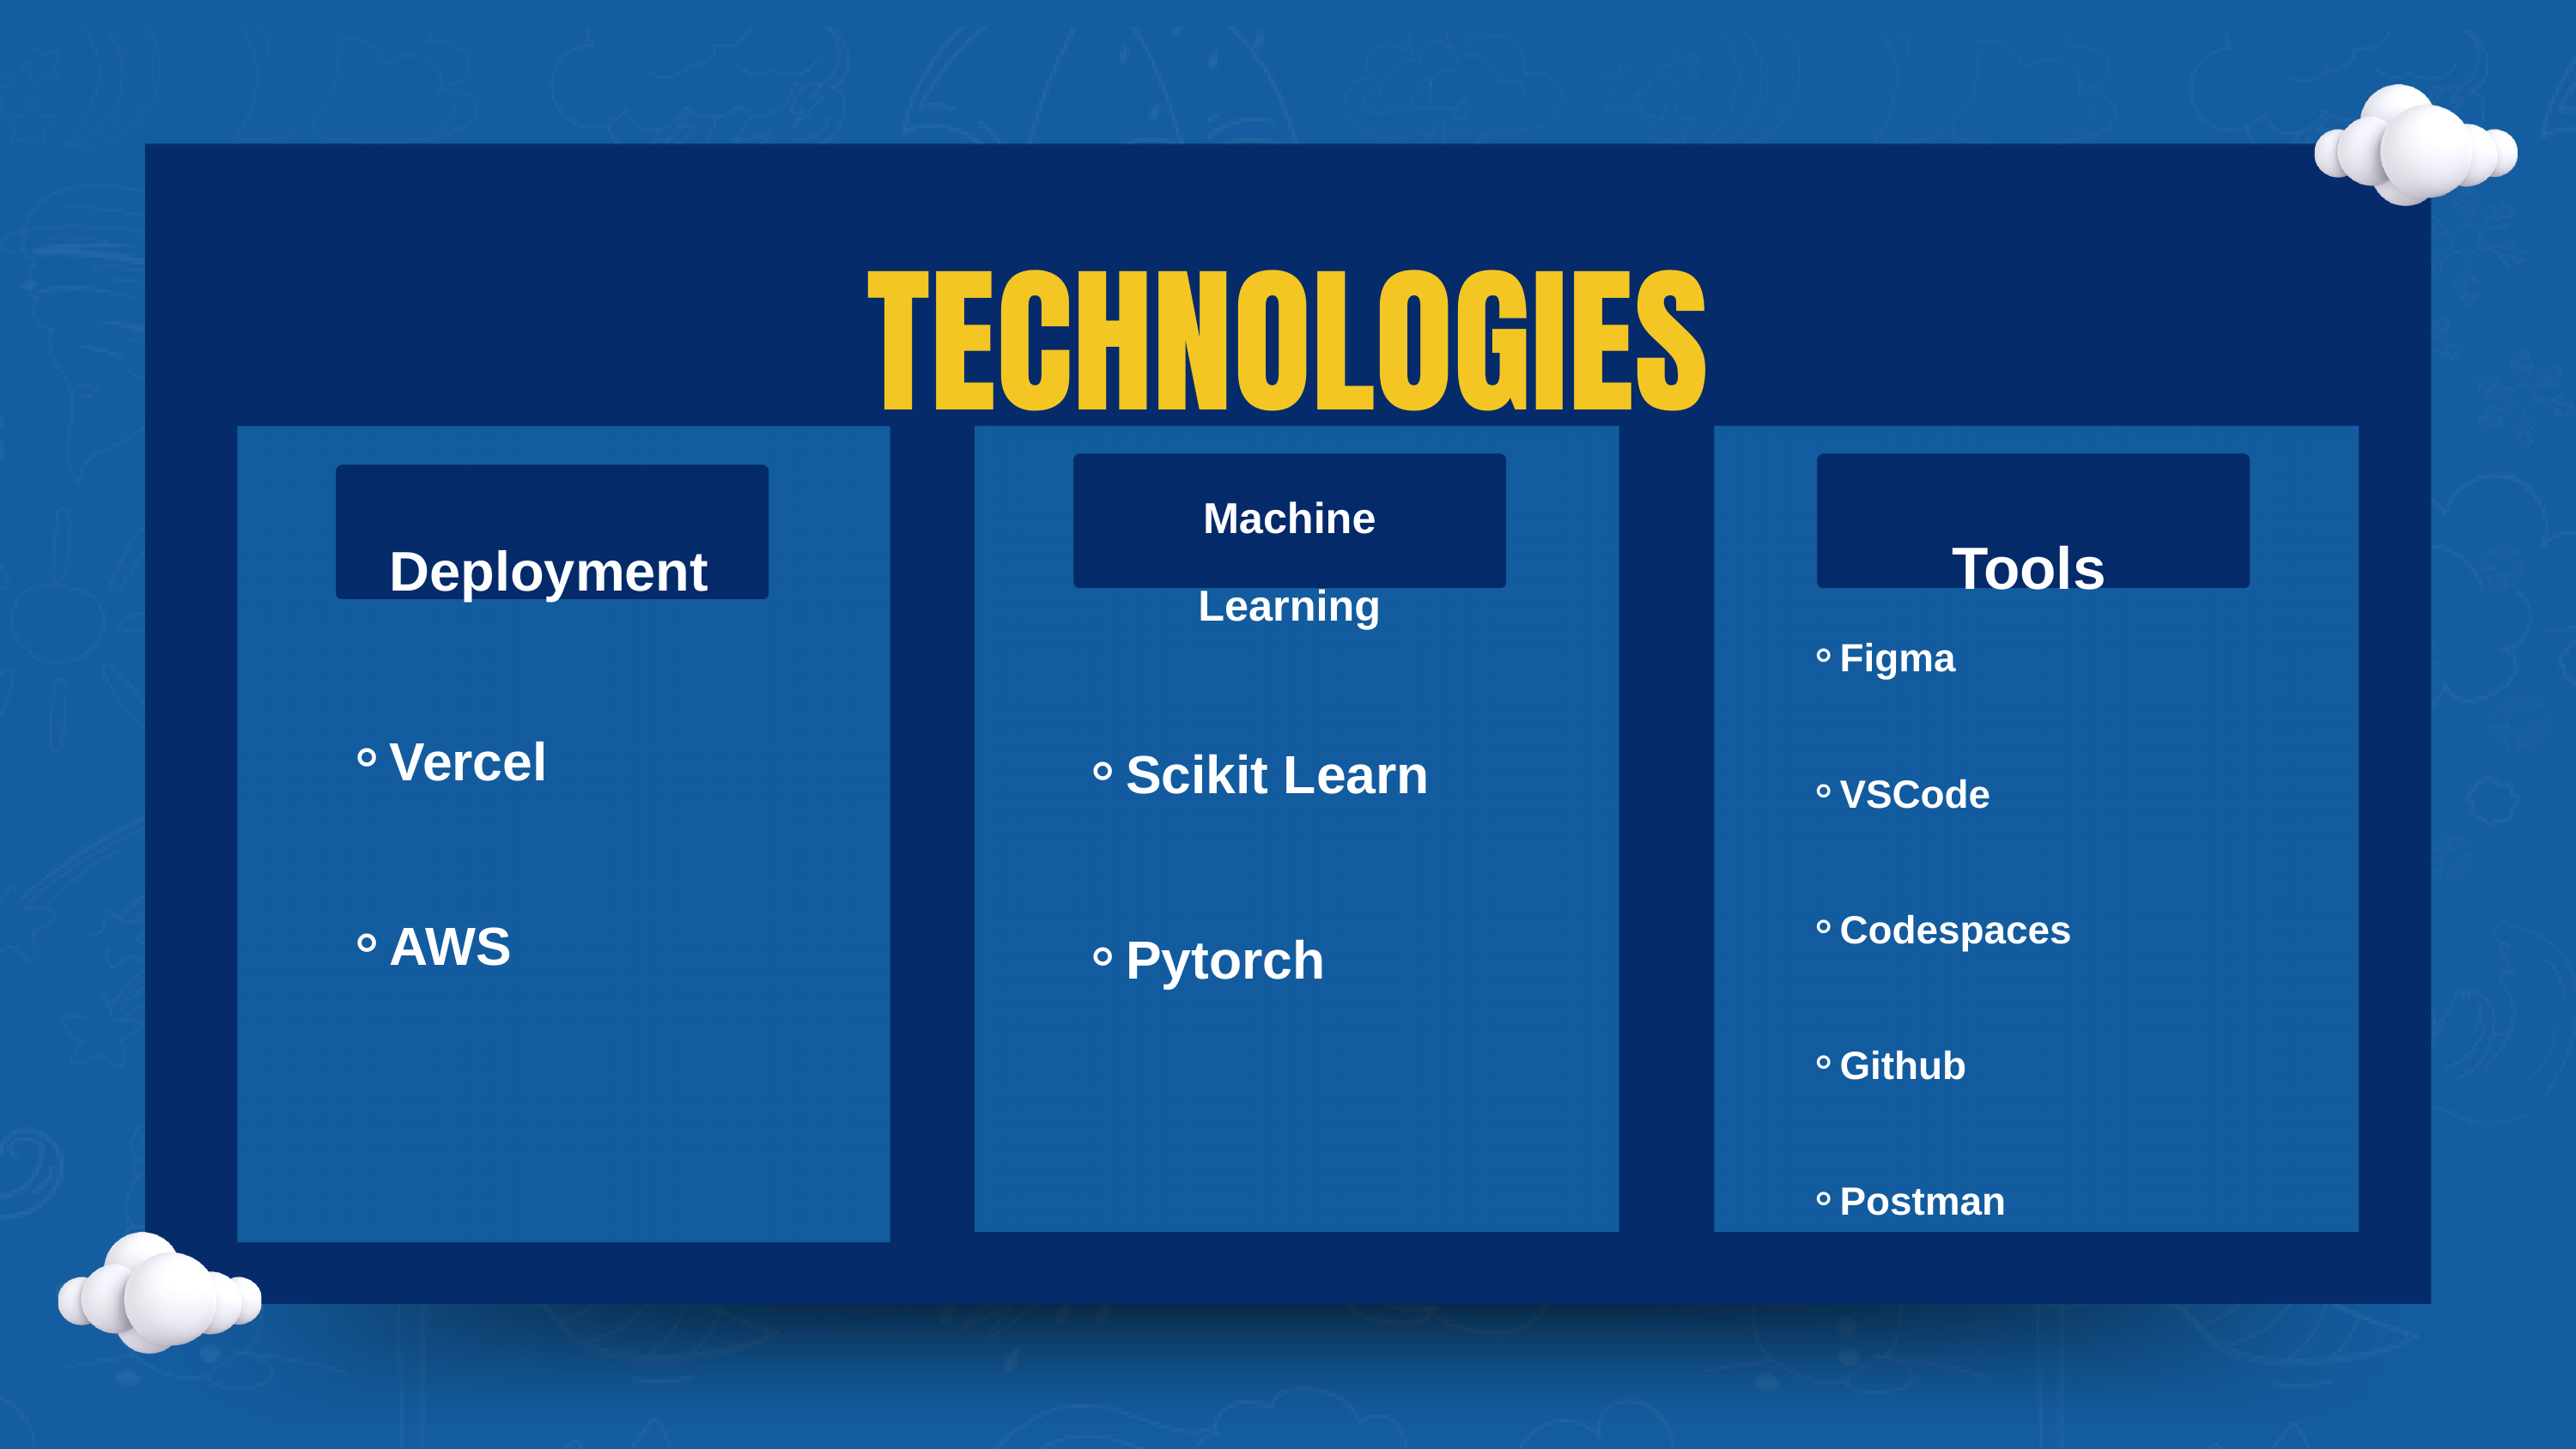

TECHNOLOGIES

Machine
Learning

Tools
Deployment
Figma

VSCode

Codespaces

Github

Postman

Vercel

AWS

Scikit Learn

Pytorch